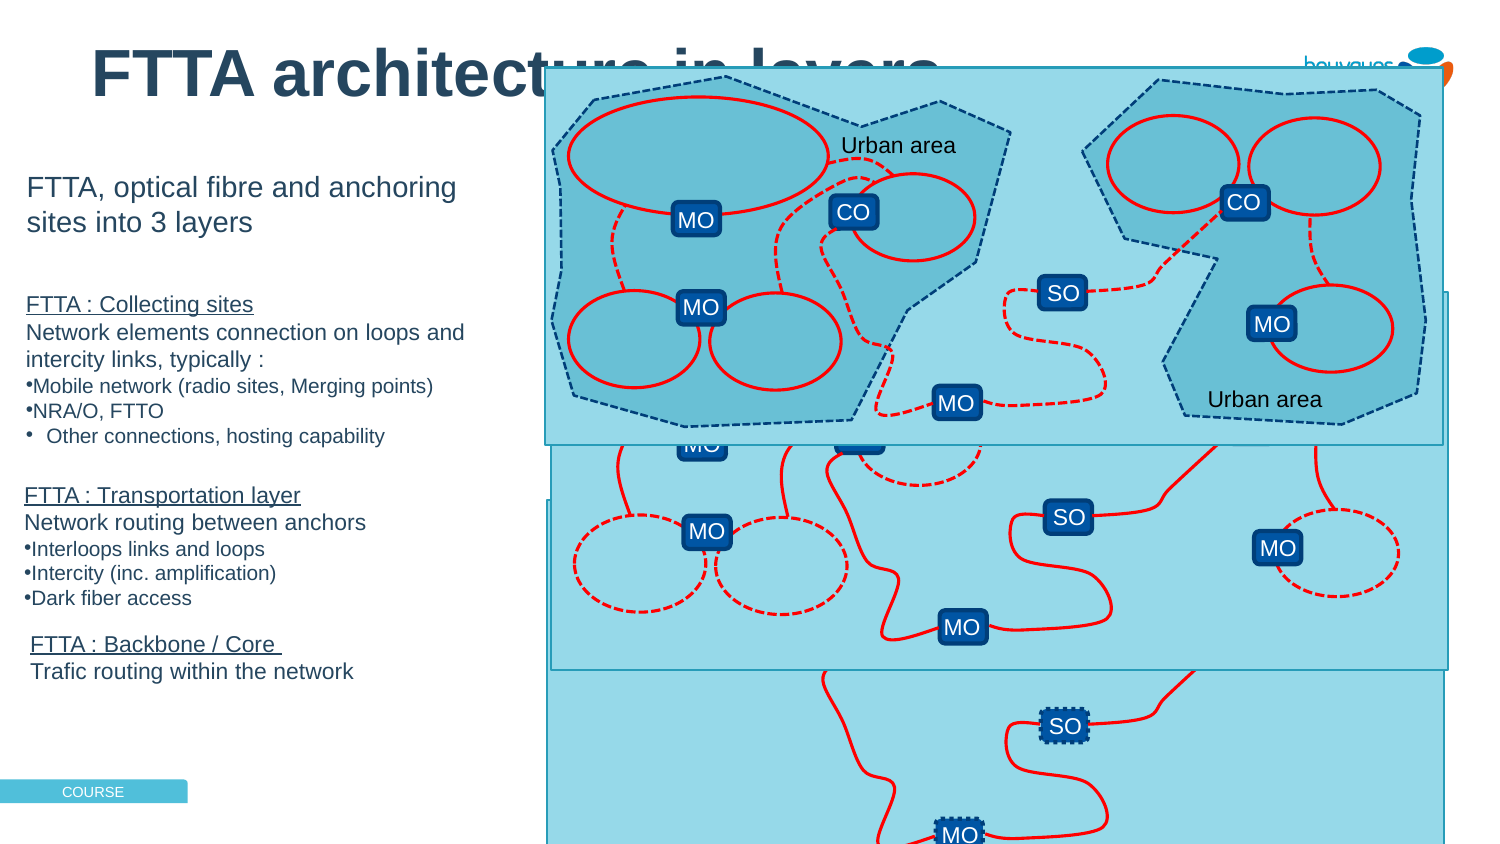

# FTTA architecture in layers

Urban area

CO

CO

MO

SO

MO

MO

Urban area
MO

FTTA, optical fibre and anchoring
sites into 3 layers
FTTA : Collecting sites
Network elements connection on loops and intercity links, typically :
Mobile network (radio sites, Merging points)
NRA/O, FTTO
Other connections, hosting capability

CO

CO

MO

SO

MO

MO

MO

FTTA : Transportation layer
Network routing between anchors
Interloops links and loops
Intercity (inc. amplification)
Dark fiber access

CO

CO

SO

MO

FTTA : Backbone / Core
Trafic routing within the network

émetteur